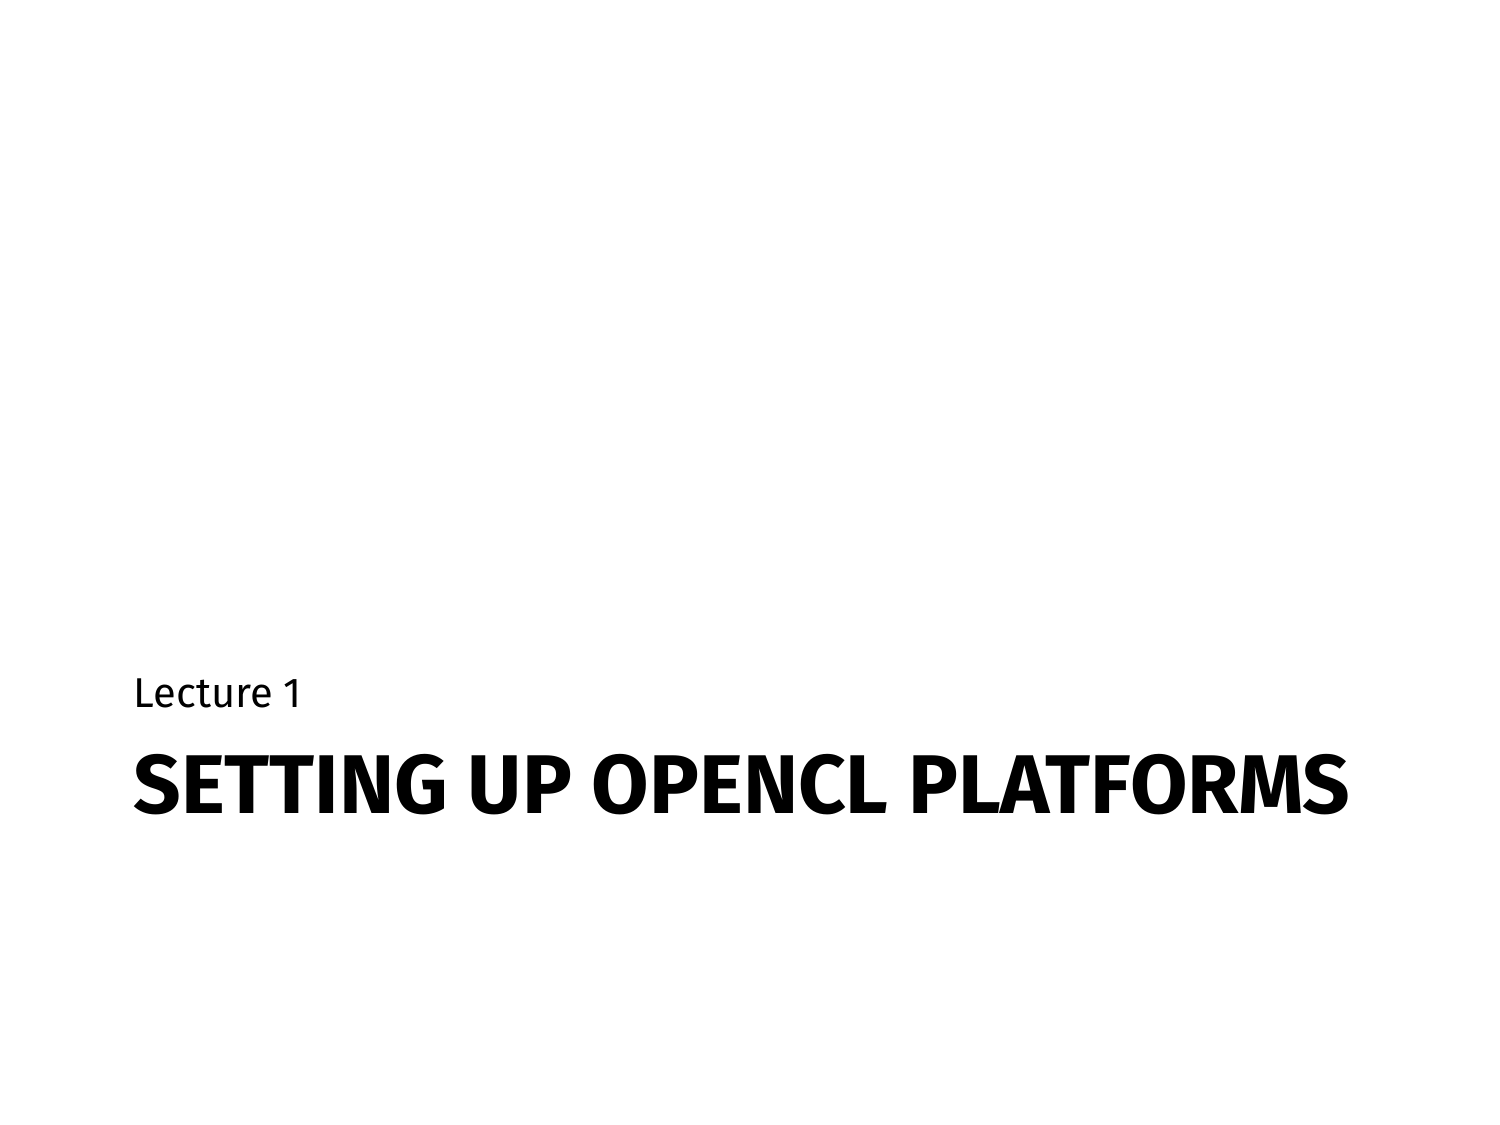

Lecture 1
# Setting up Opencl platforms